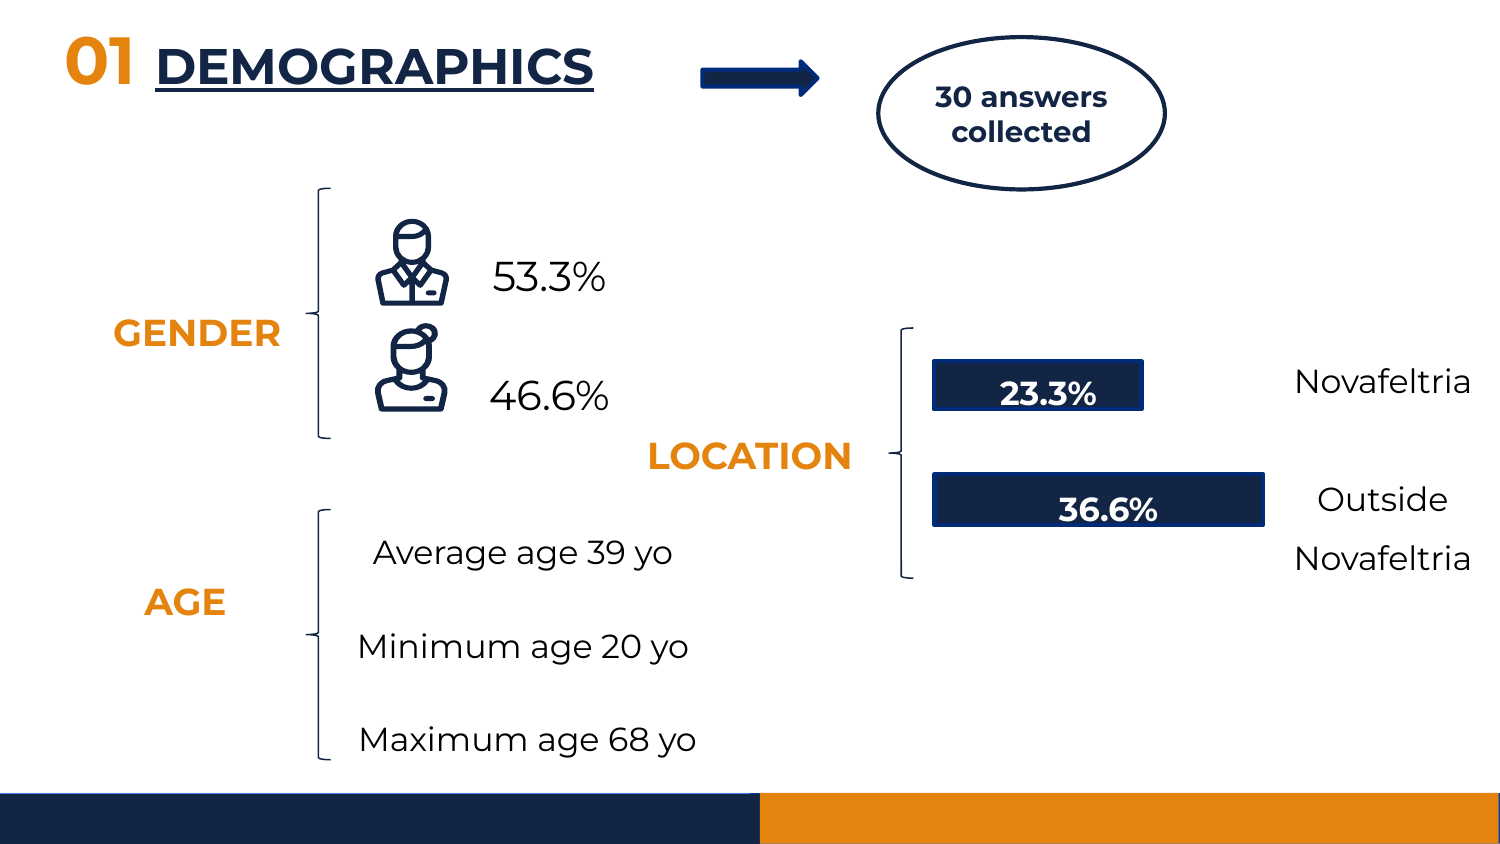

30 answers collected
01 DEMOGRAPHICS

53.3%

GENDER

Novafeltria

46.6%
23.3%

LOCATION
Outside Novafeltria
36.6%

Average age 39 yo
Minimum age 20 yo
Maximum age 68 yo

AGE